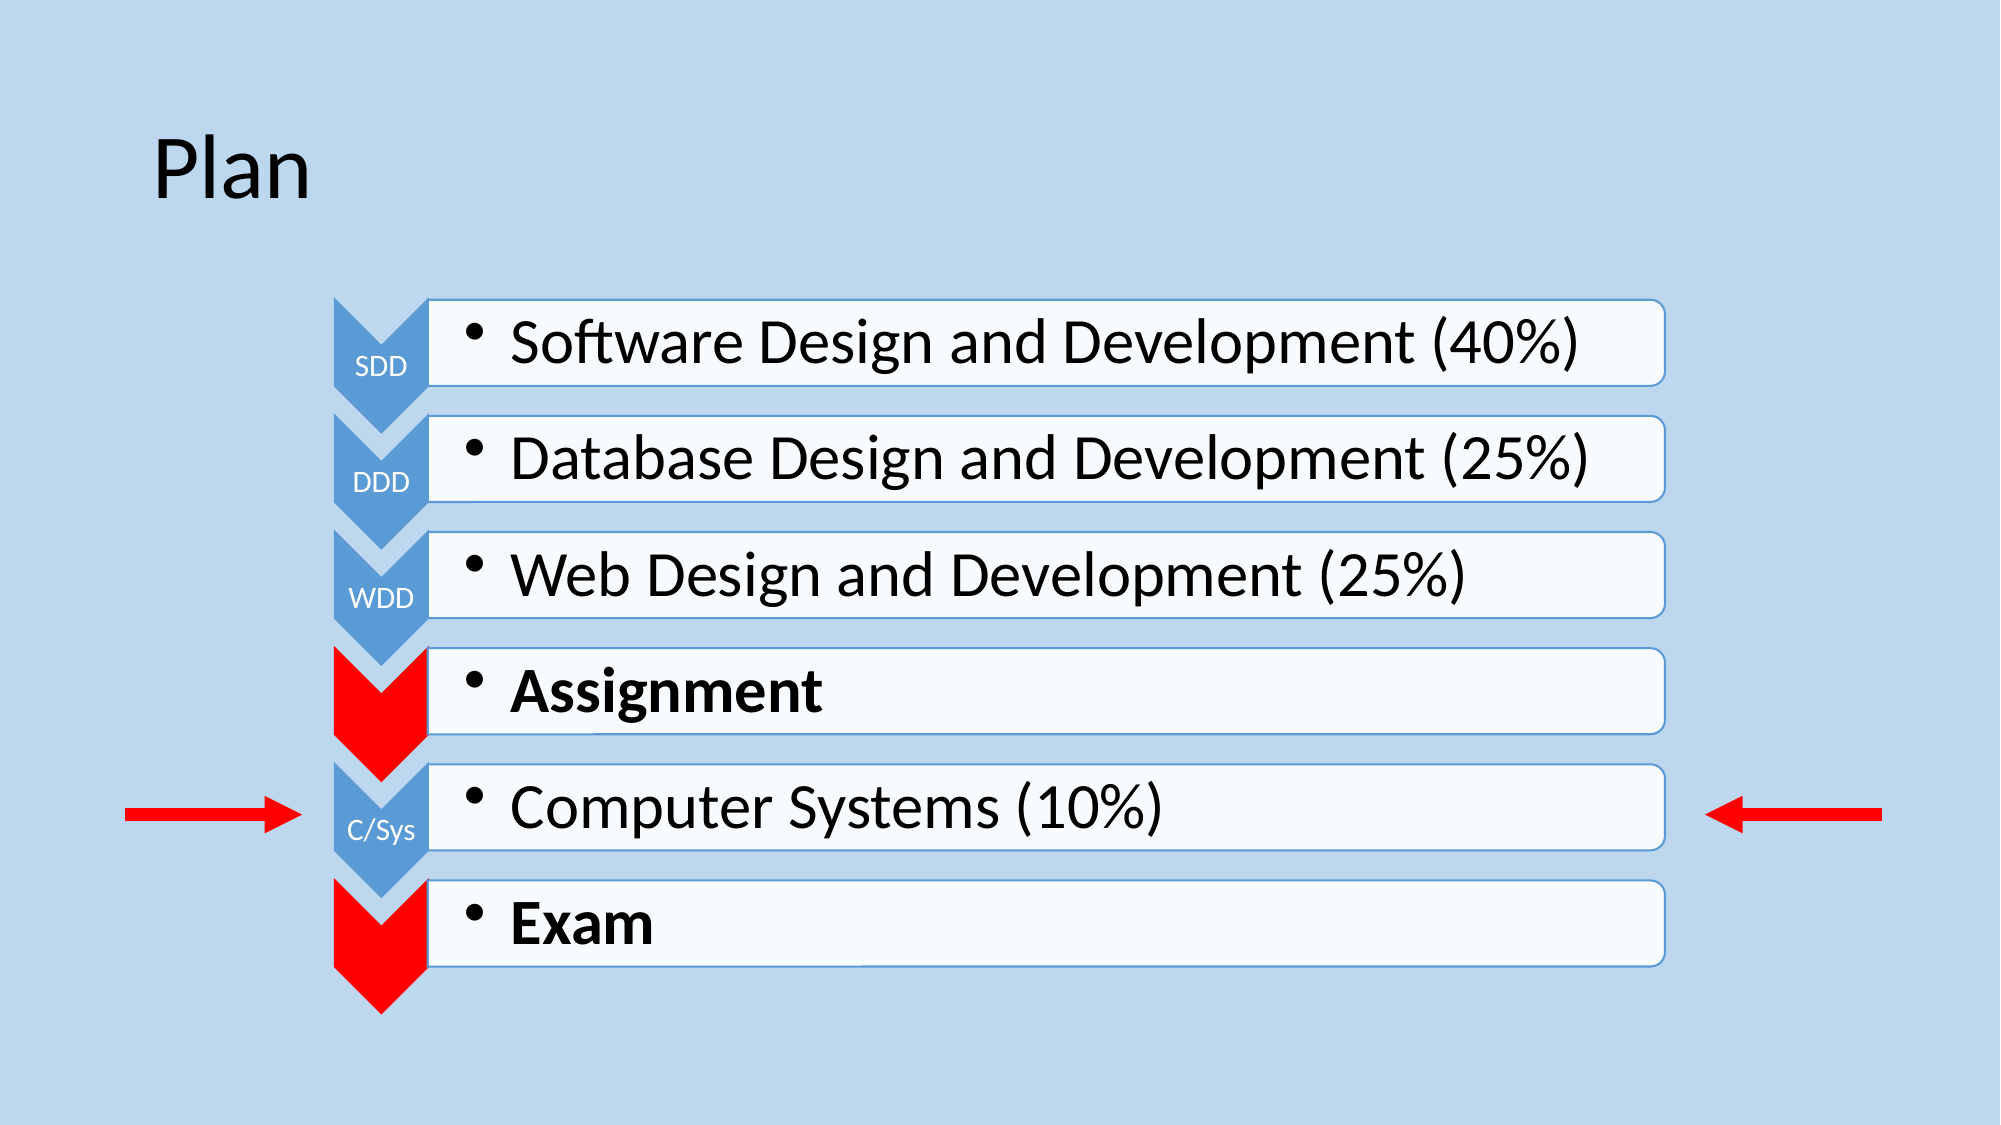

# Plan
SDD
Software Design and Development (40%)
DDD
Database Design and Development (25%)
WDD
Web Design and Development (25%)

Assignment
C/Sys
Computer Systems (10%)

Exam